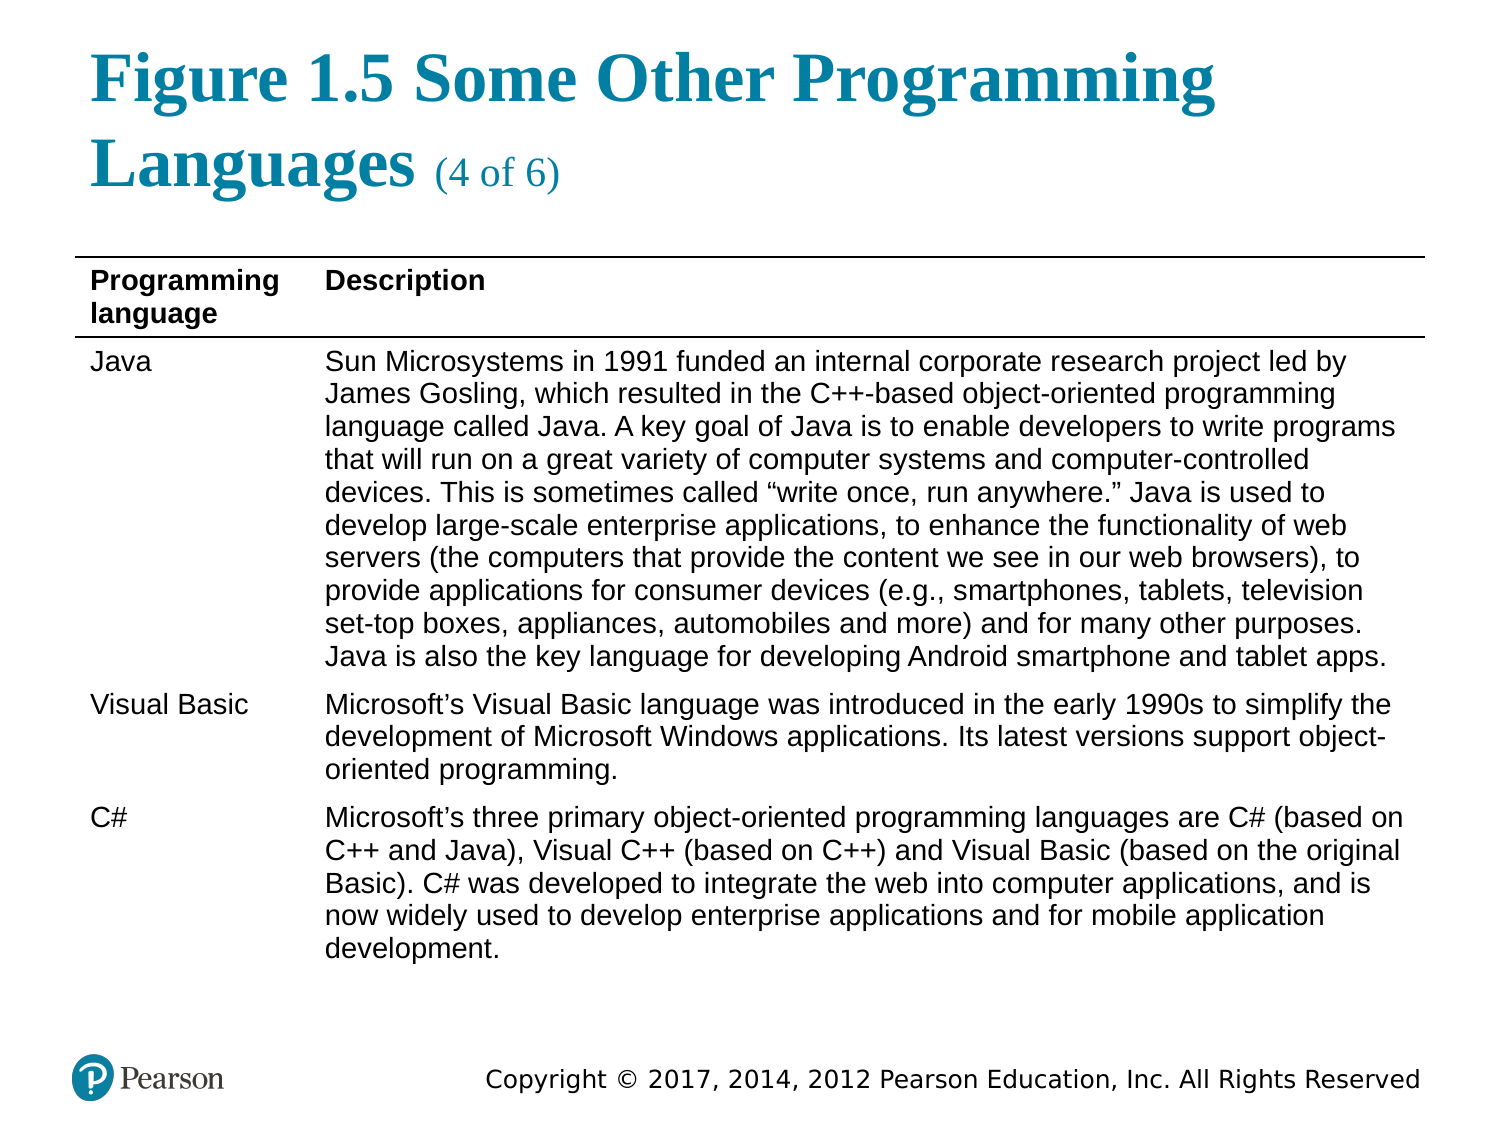

# Figure 1.5 Some Other Programming Languages (4 of 6)
| Programming language | Description |
| --- | --- |
| Java | Sun Microsystems in 1991 funded an internal corporate research project led by James Gosling, which resulted in the C++-based object-oriented programming language called Java. A key goal of Java is to enable developers to write programs that will run on a great variety of computer systems and computer-controlled devices. This is sometimes called “write once, run anywhere.” Java is used to develop large-scale enterprise applications, to enhance the functionality of web servers (the computers that provide the content we see in our web browsers), to provide applications for consumer devices (e.g., smartphones, tablets, television set-top boxes, appliances, automobiles and more) and for many other purposes. Java is also the key language for developing Android smartphone and tablet apps. |
| Visual Basic | Microsoft’s Visual Basic language was introduced in the early 1990s to simplify the development of Microsoft Windows applications. Its latest versions support object-oriented programming. |
| C# | Microsoft’s three primary object-oriented programming languages are C# (based on C++ and Java), Visual C++ (based on C++) and Visual Basic (based on the original Basic). C# was developed to integrate the web into computer applications, and is now widely used to develop enterprise applications and for mobile application development. |